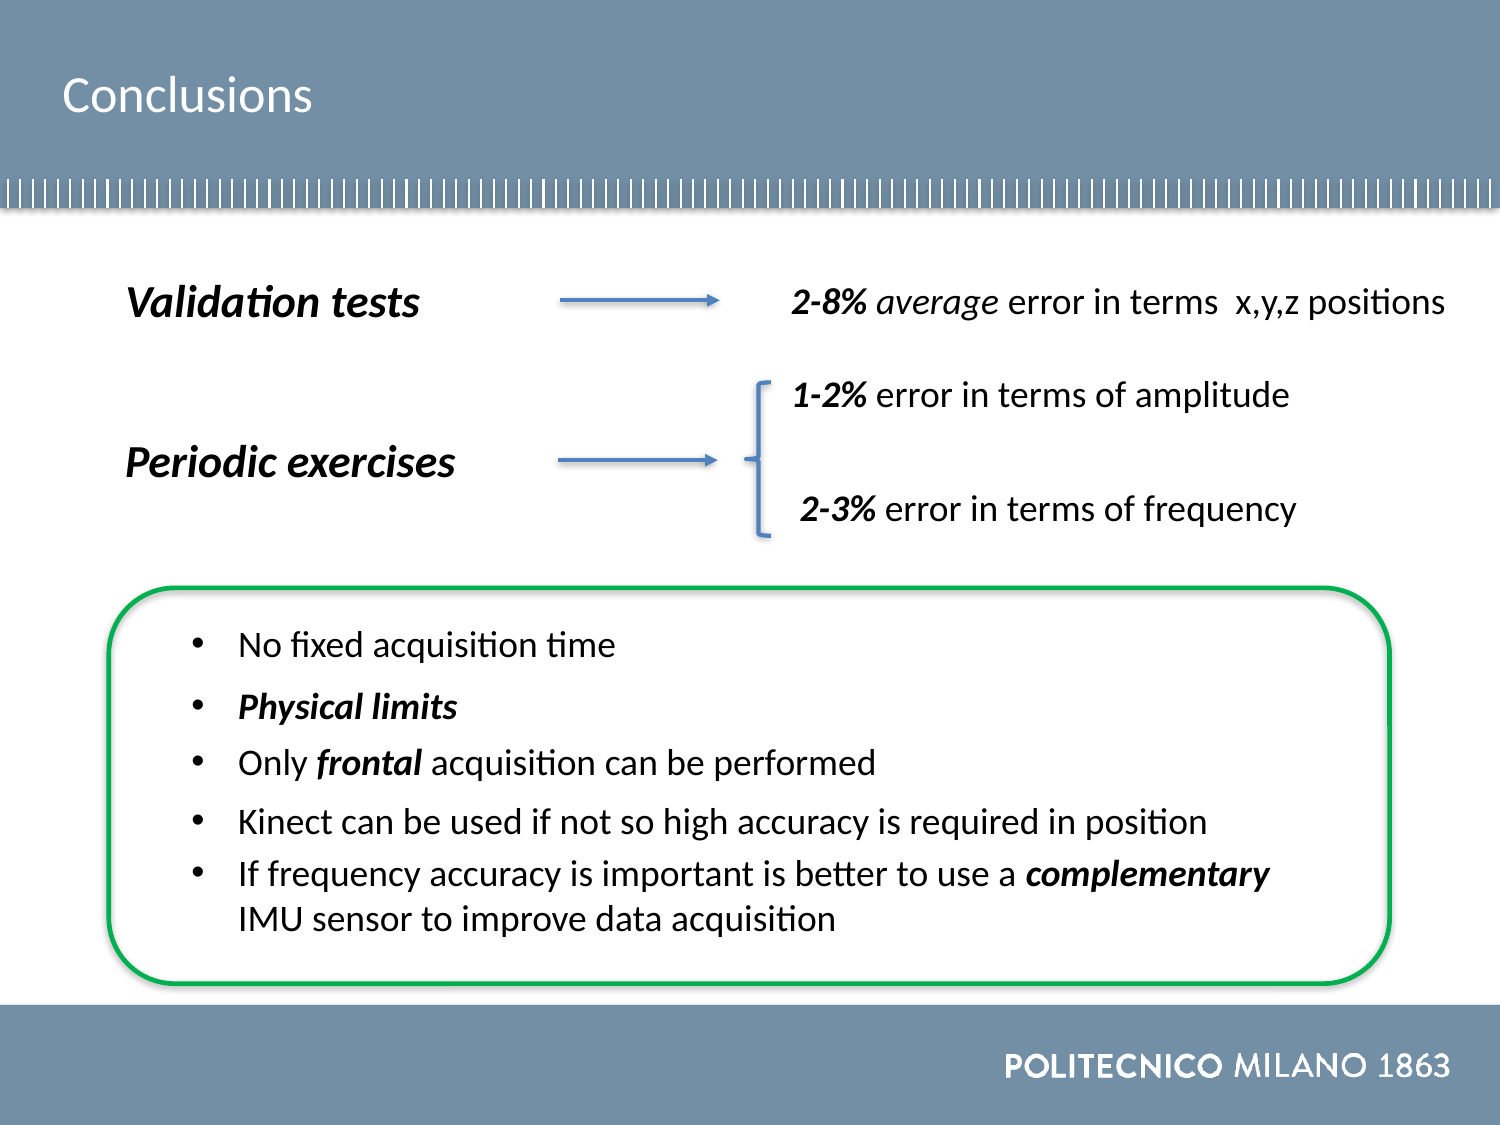

# Conclusions
Validation tests
2-8% average error in terms  x,y,z positions
1-2% error in terms of amplitude

Periodic exercises
2-3% error in terms of frequency

No fixed acquisition time
Physical limits
Only frontal acquisition can be performed
Kinect can be used if not so high accuracy is required in position
If frequency accuracy is important is better to use a complementary IMU sensor to improve data acquisition